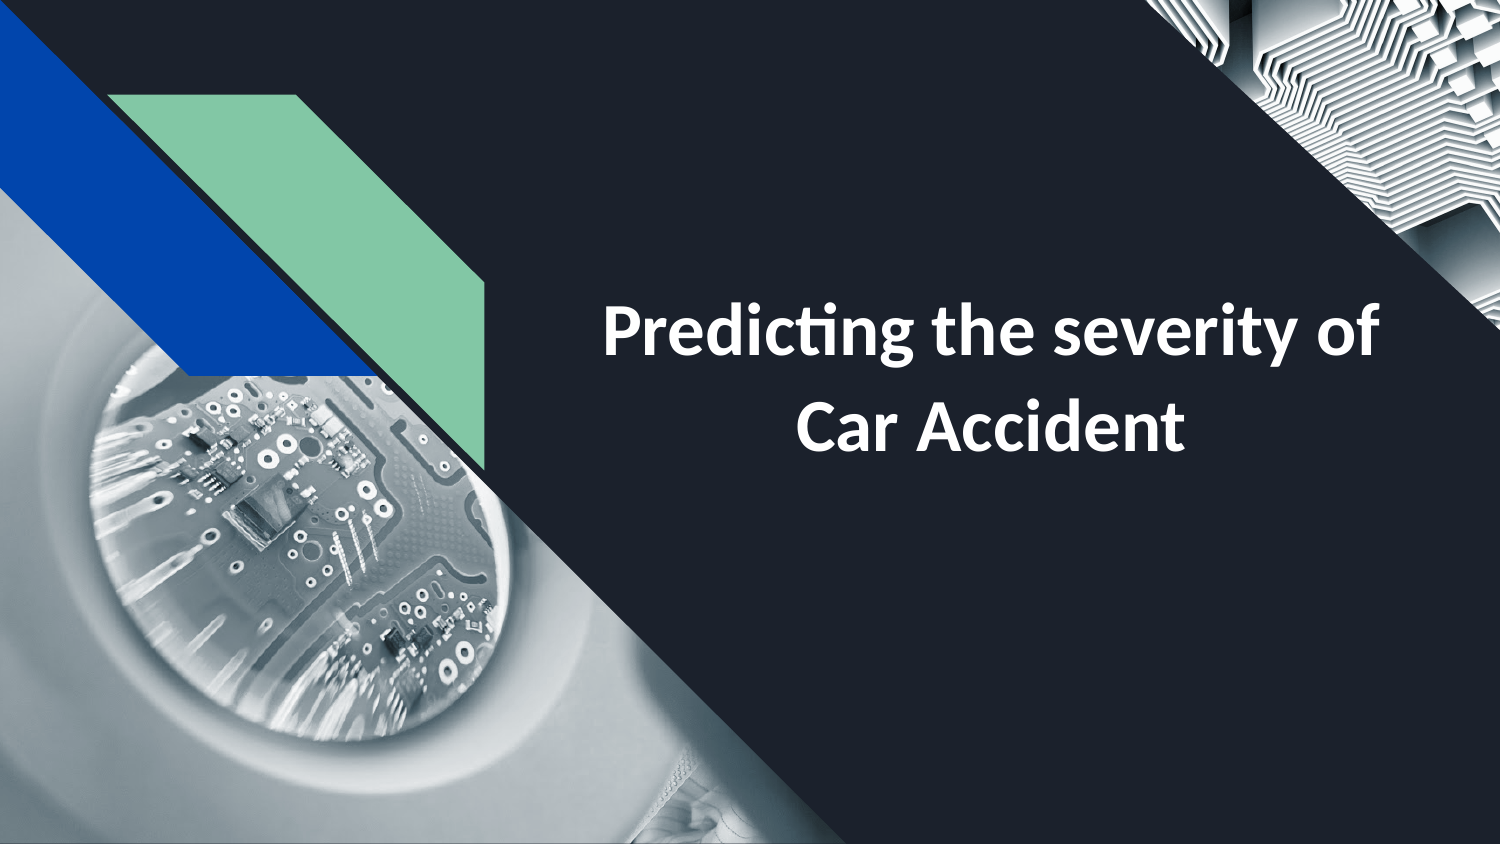

# Predicting the severity of Car Accident